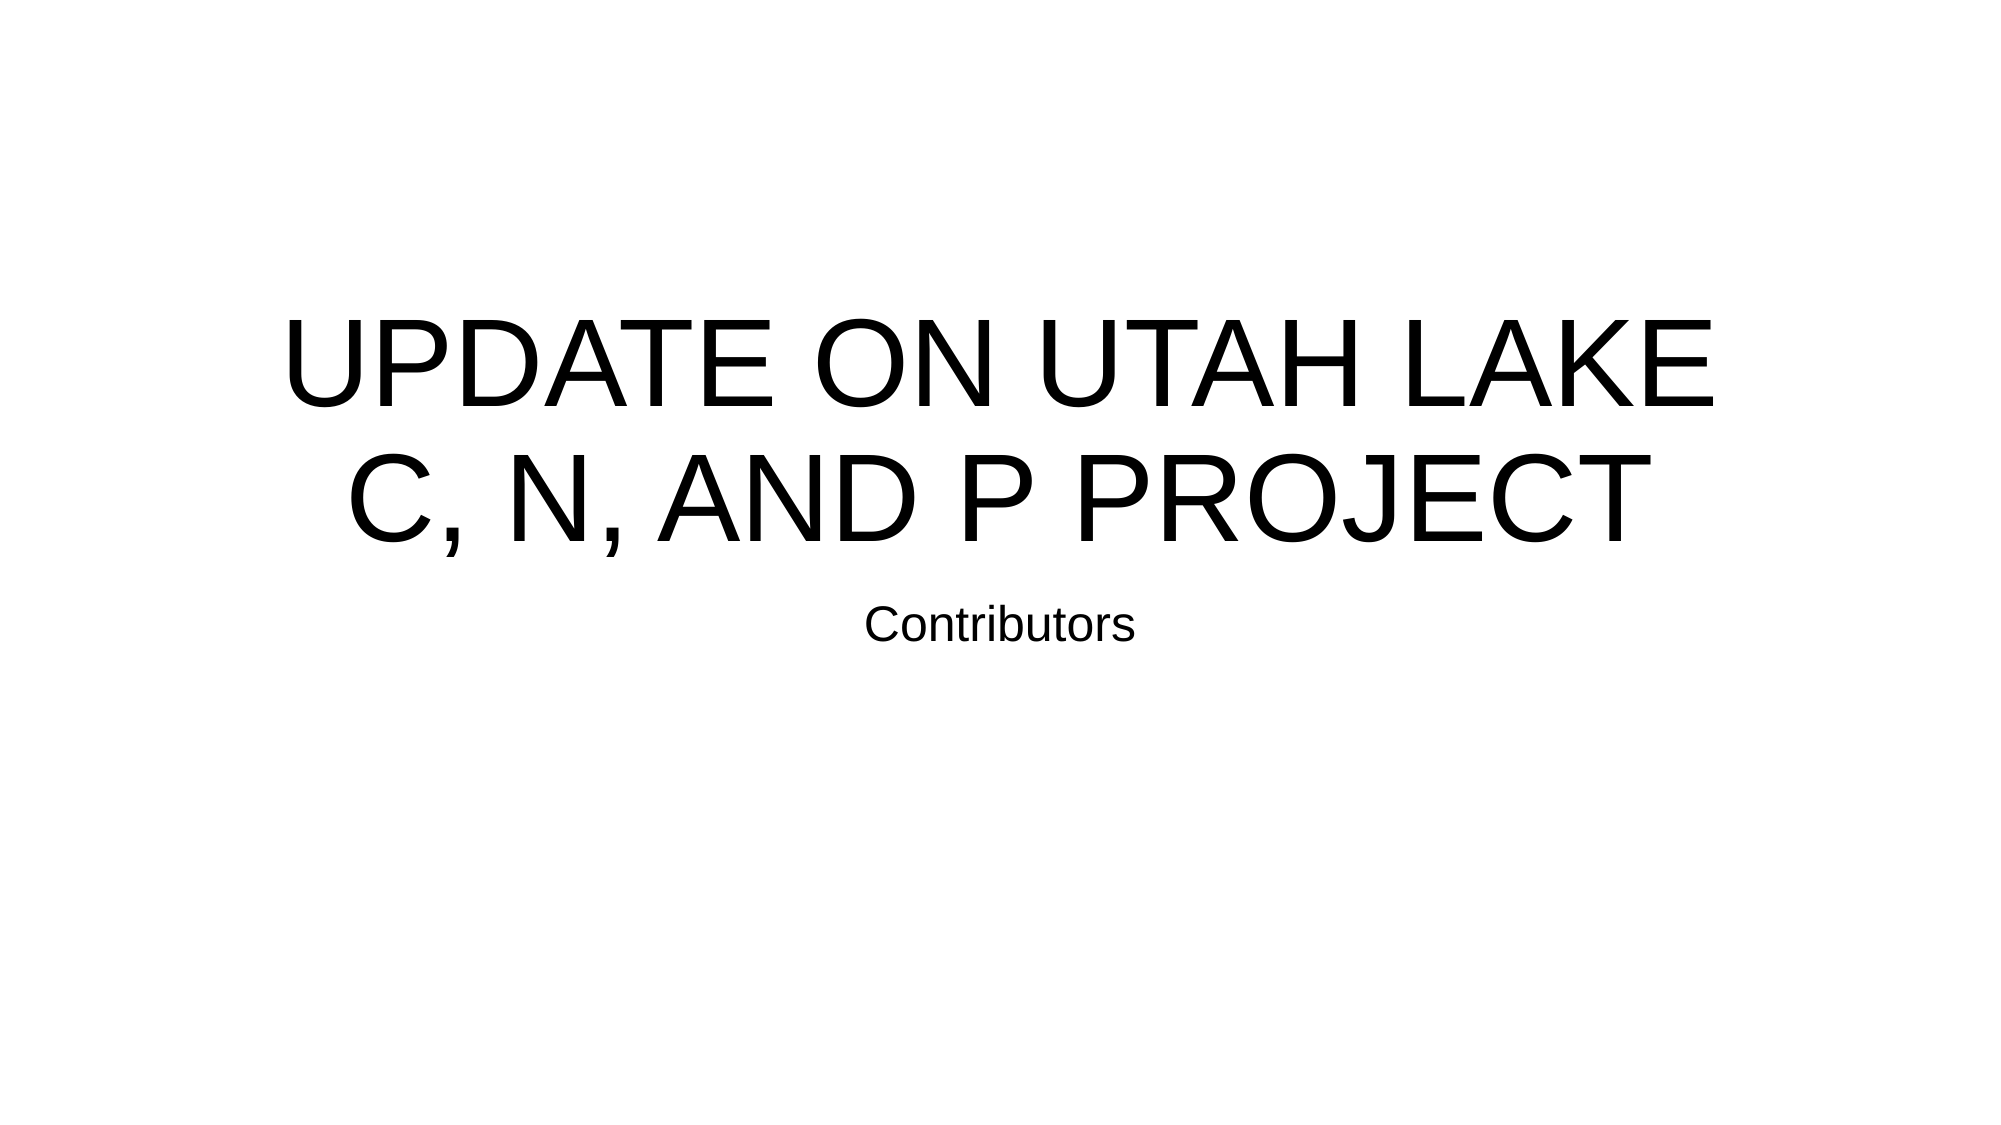

# UPDATE ON UTAH LAKE C, N, AND P PROJECT
Contributors